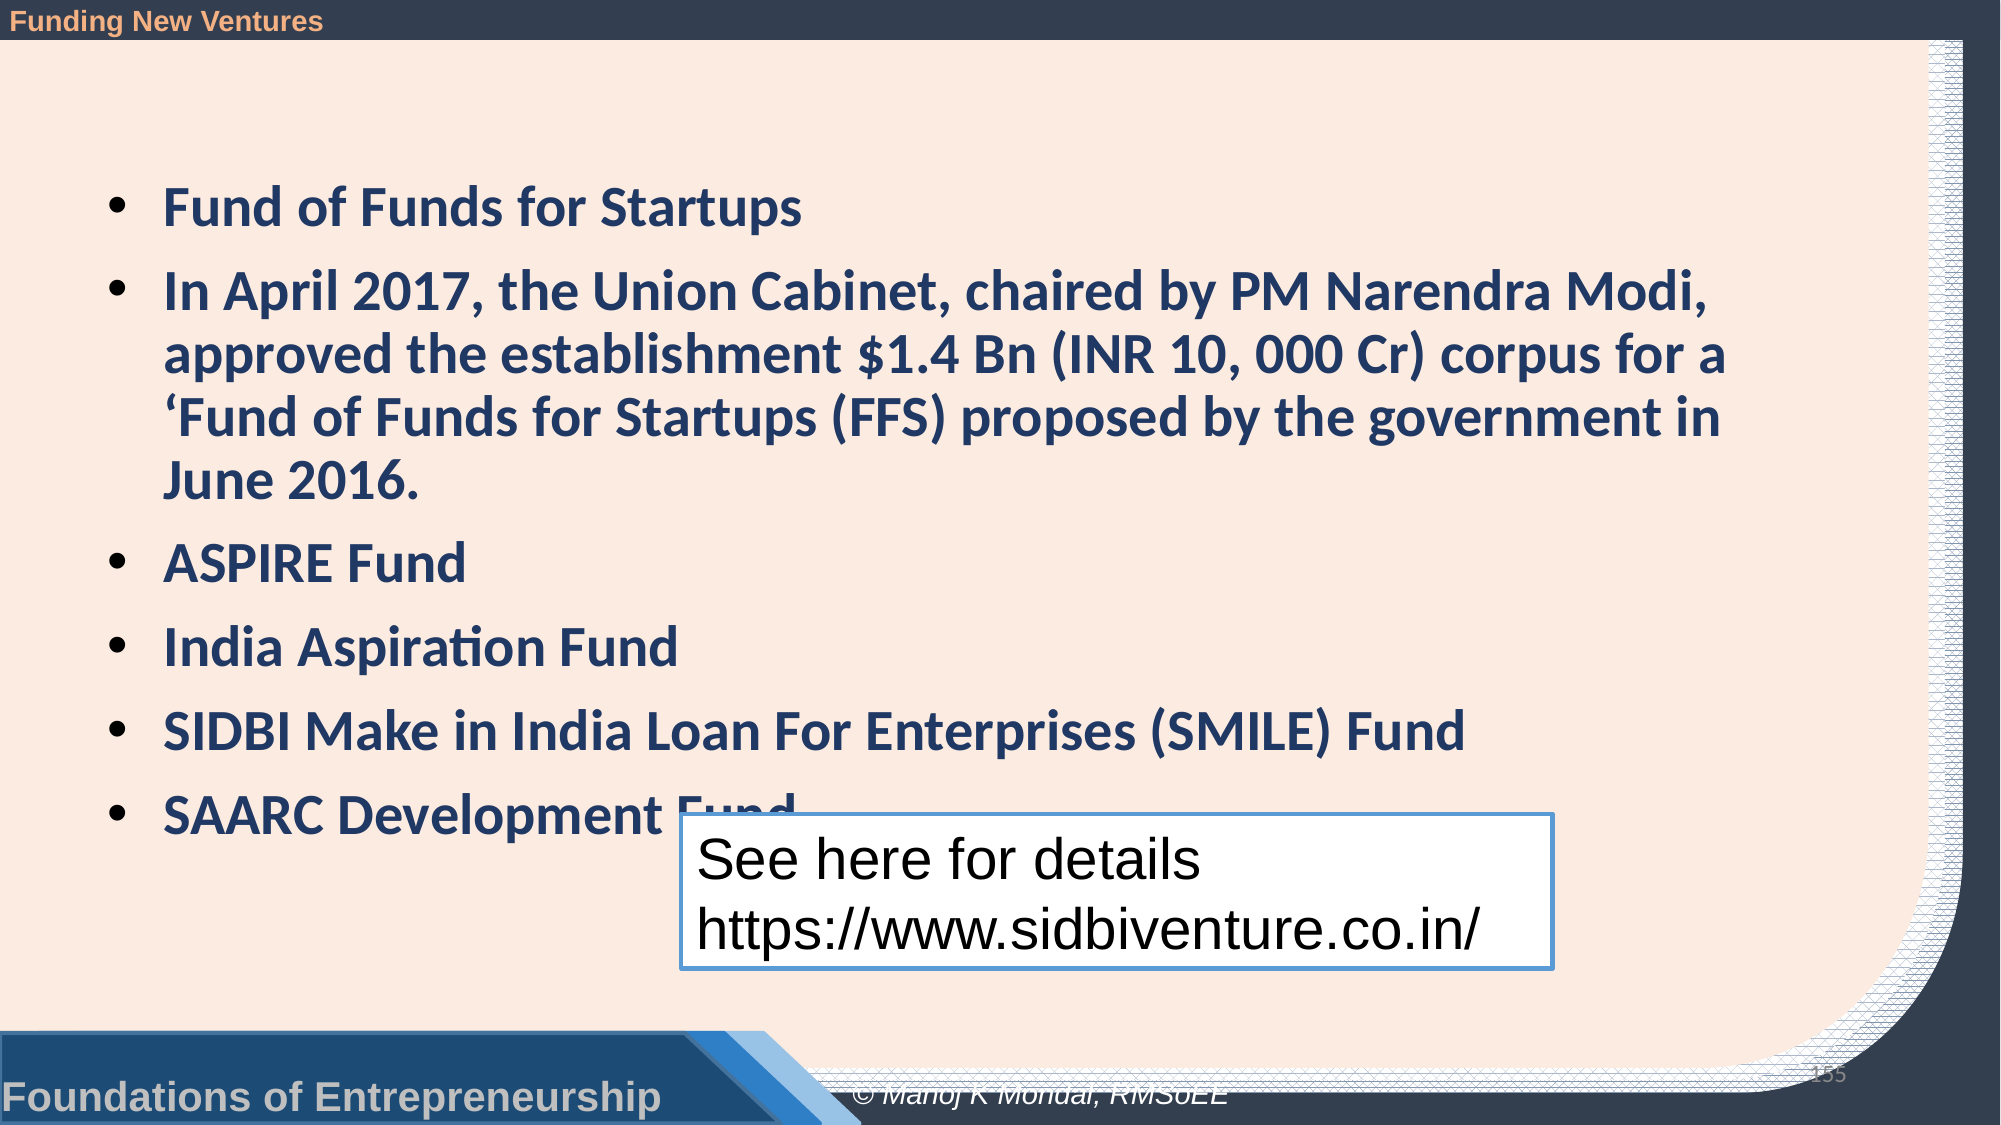

#
Fund of Funds for Startups
In April 2017, the Union Cabinet, chaired by PM Narendra Modi, approved the establishment $1.4 Bn (INR 10, 000 Cr) corpus for a ‘Fund of Funds for Startups (FFS) proposed by the government in June 2016.
ASPIRE Fund
India Aspiration Fund
SIDBI Make in India Loan For Enterprises (SMILE) Fund
SAARC Development Fund
See here for details
https://www.sidbiventure.co.in/
155